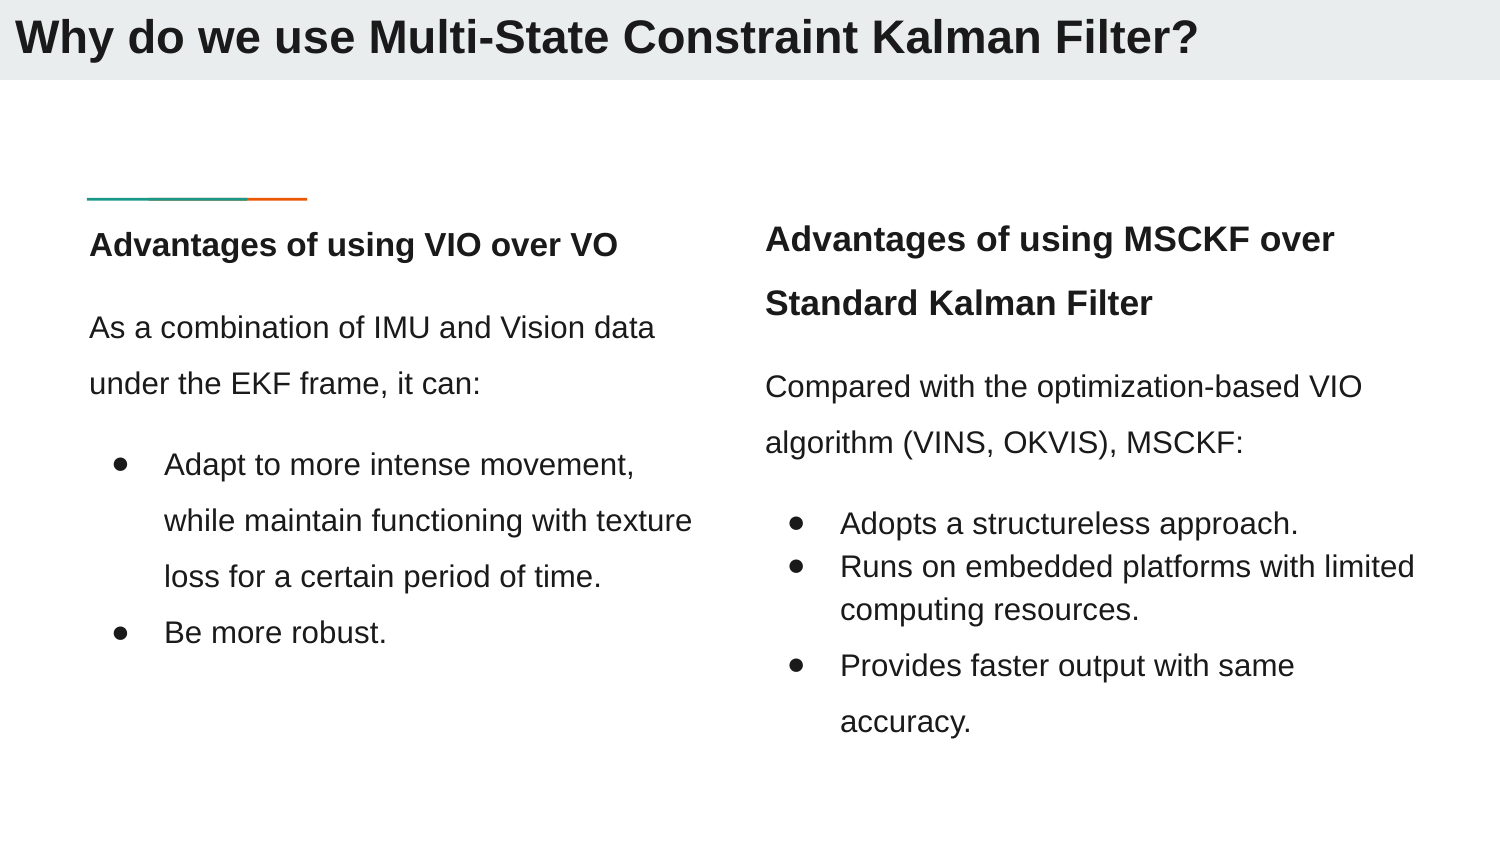

# Why do we use Multi-State Constraint Kalman Filter?
Advantages of using MSCKF over Standard Kalman Filter
Compared with the optimization-based VIO algorithm (VINS, OKVIS), MSCKF:
Adopts a structureless approach.
Runs on embedded platforms with limited computing resources.
Provides faster output with same accuracy.
Advantages of using VIO over VO
As a combination of IMU and Vision data under the EKF frame, it can:
Adapt to more intense movement, while maintain functioning with texture loss for a certain period of time.
Be more robust.